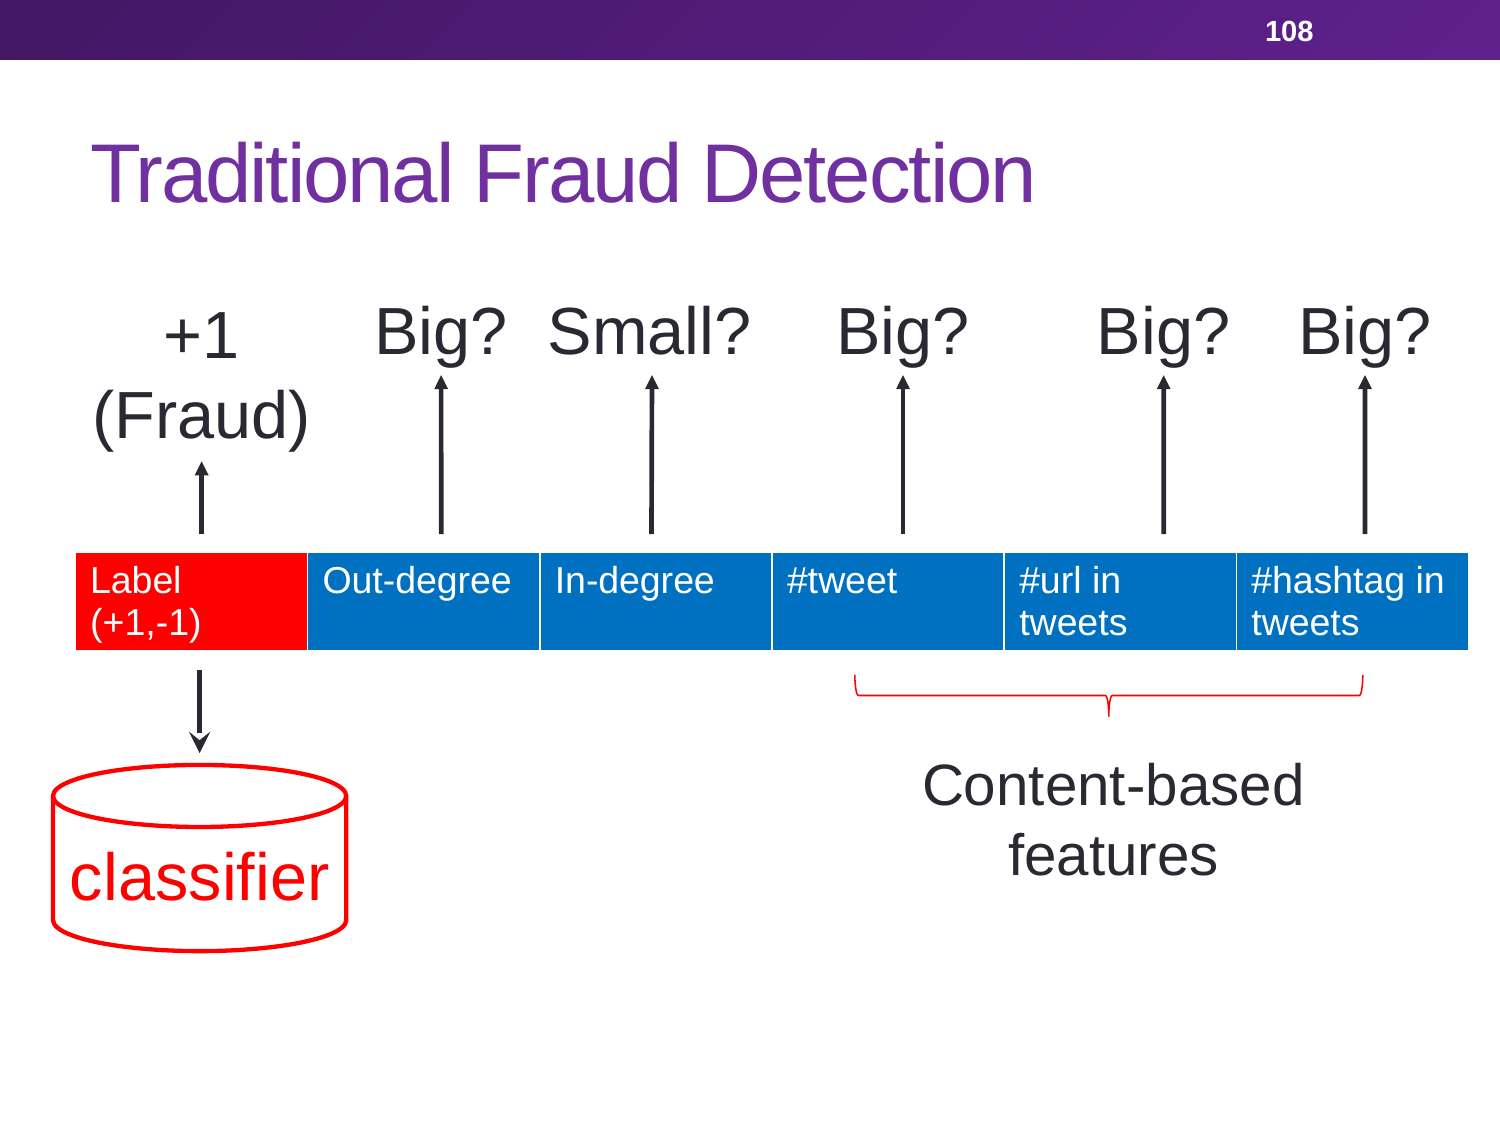

108
# Traditional Fraud Detection
Big?
Big?
Small?
Big?
Big?
+1
(Fraud)

| Label (+1,-1) | Out-degree | In-degree | #tweet | #url in tweets | #hashtag in tweets |
| --- | --- | --- | --- | --- | --- |
Content-based
features
classifier